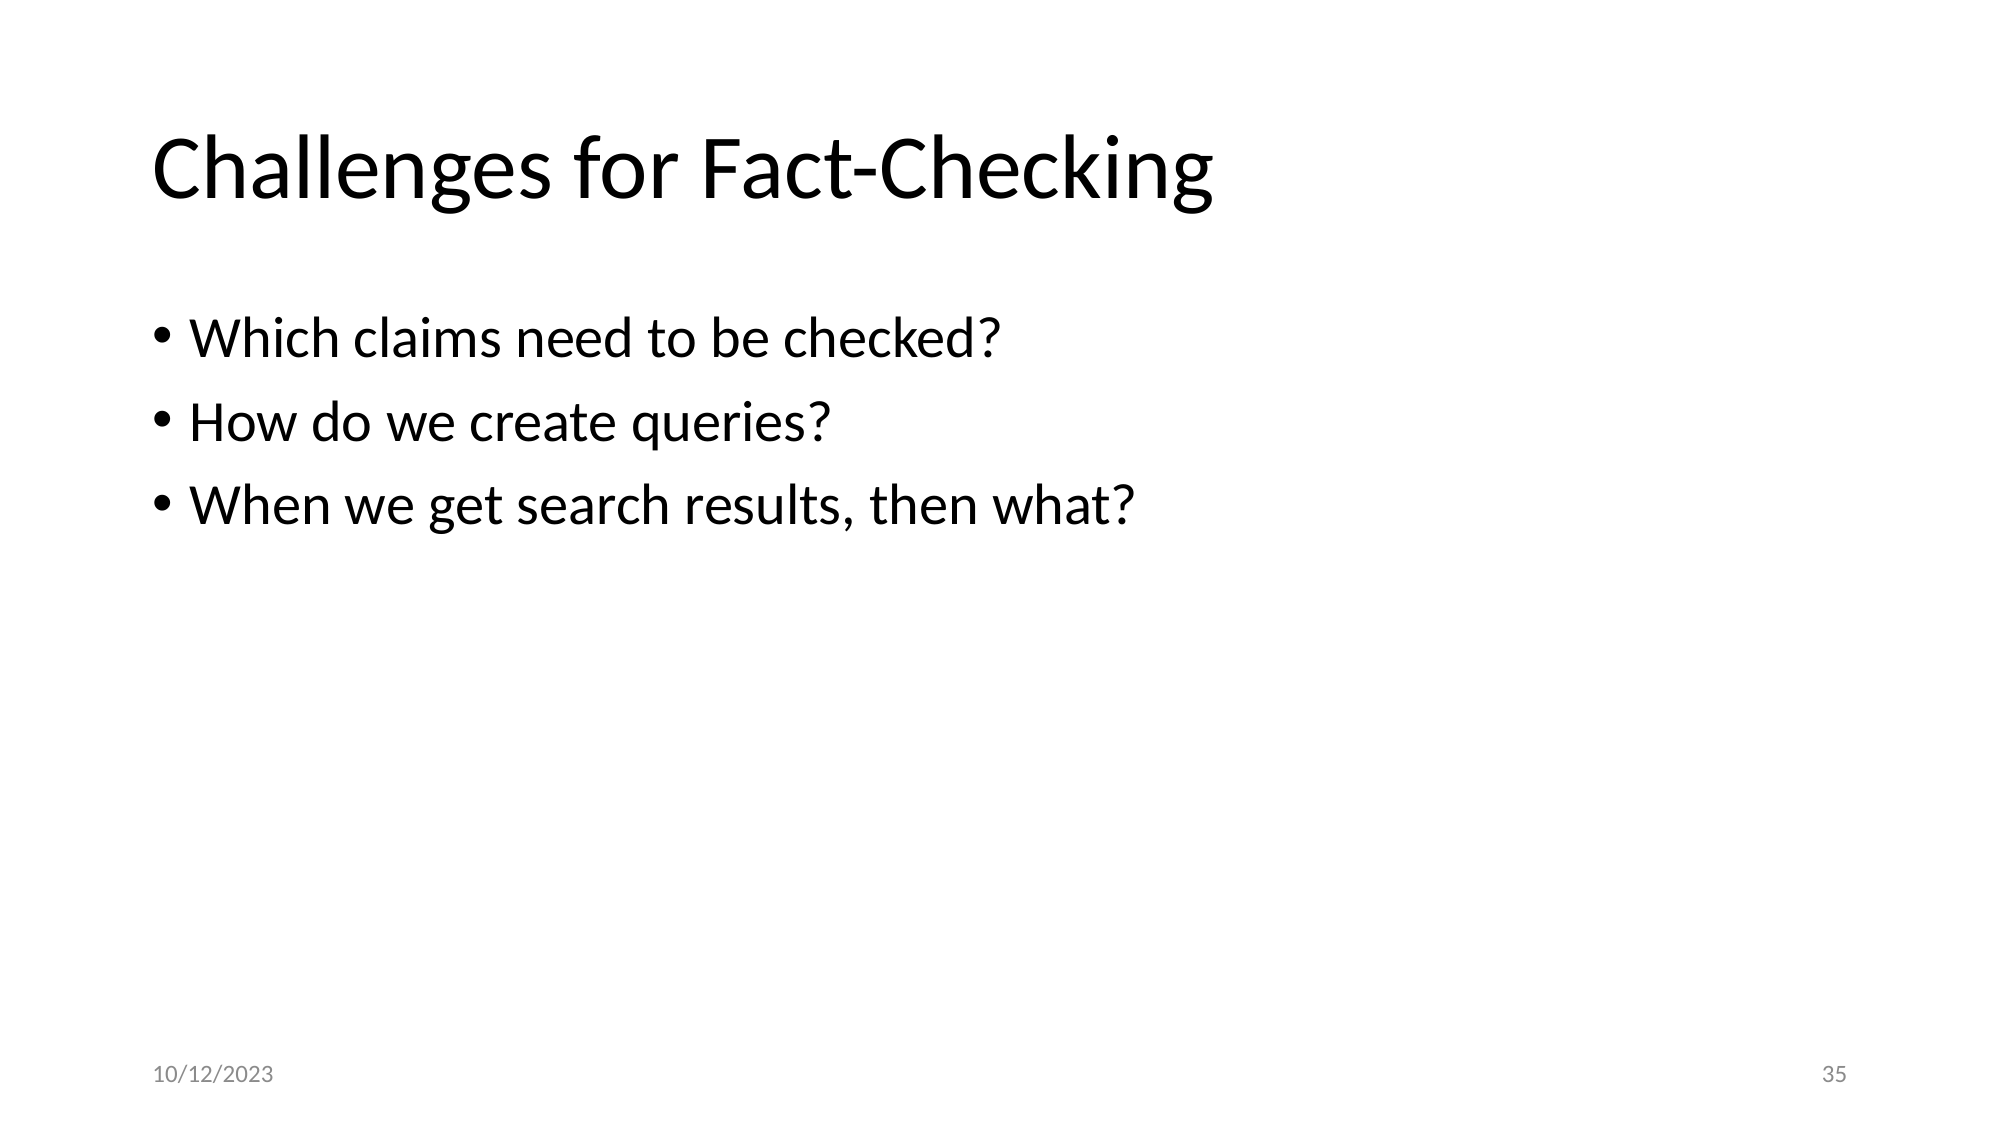

# Challenges for Fact-Checking
Which claims need to be checked?
How do we create queries?
When we get search results, then what?

10/12/2023
35